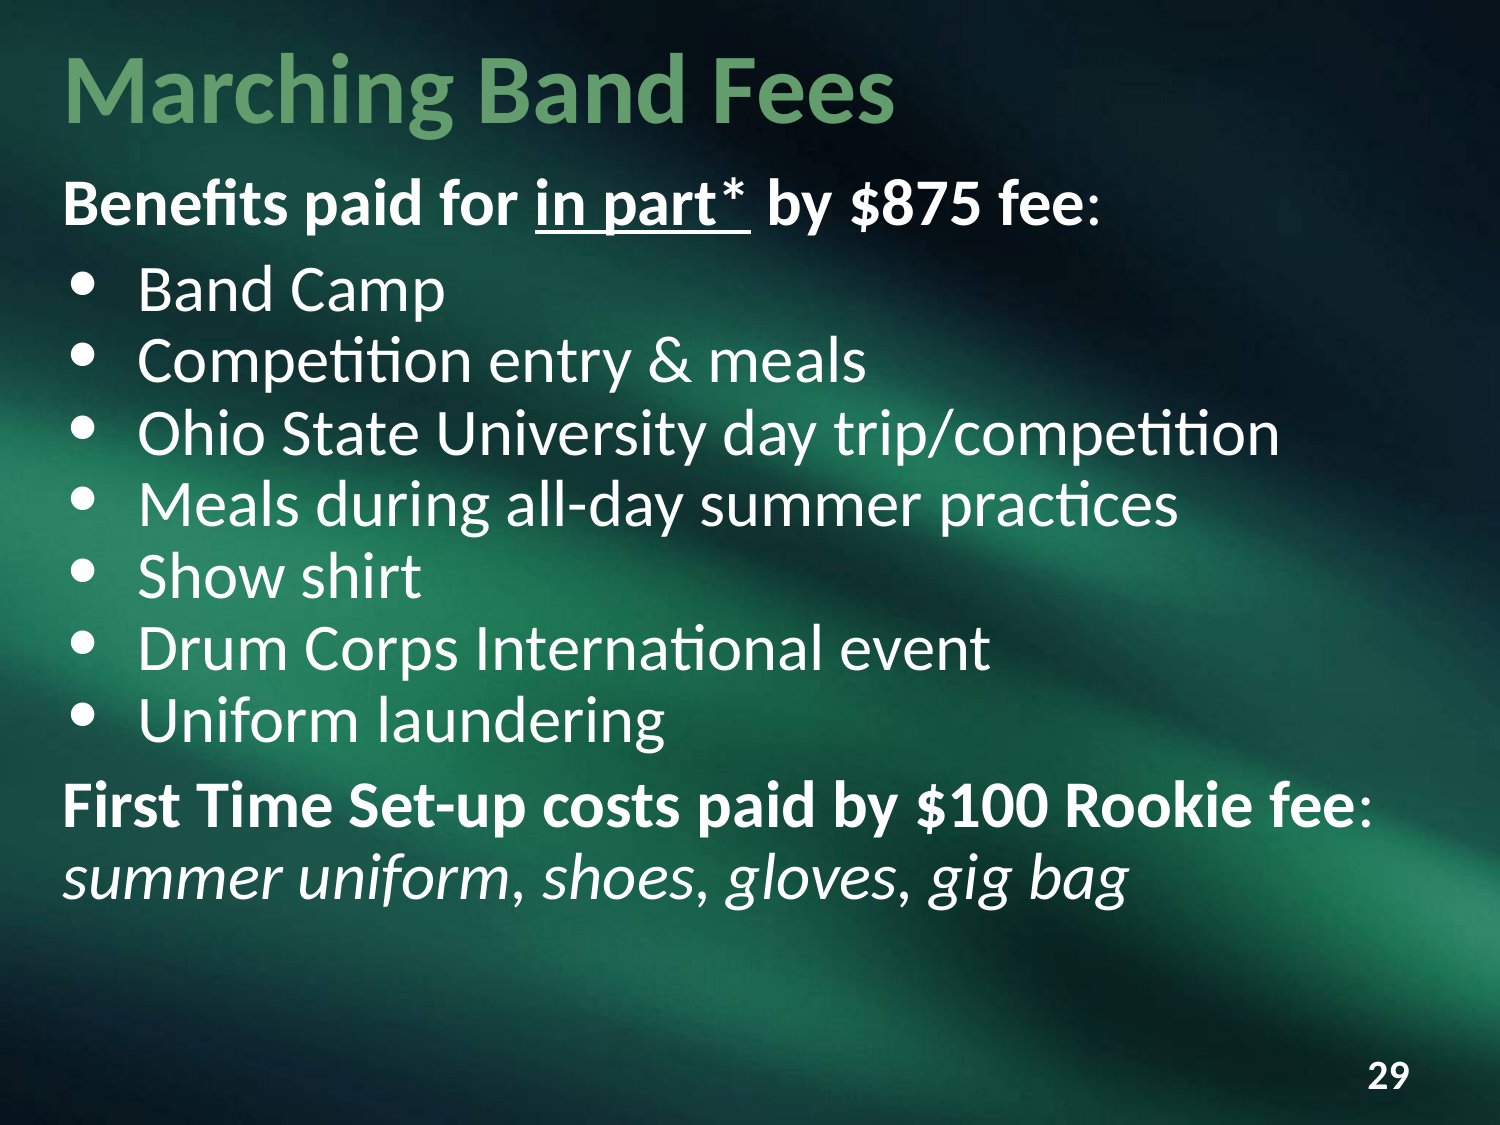

# Marching Band Fees
Benefits paid for in part* by $875 fee:
Band Camp
Competition entry & meals
Ohio State University day trip/competition
Meals during all-day summer practices
Show shirt
Drum Corps International event
Uniform laundering
First Time Set-up costs paid by $100 Rookie fee: summer uniform, shoes, gloves, gig bag

29